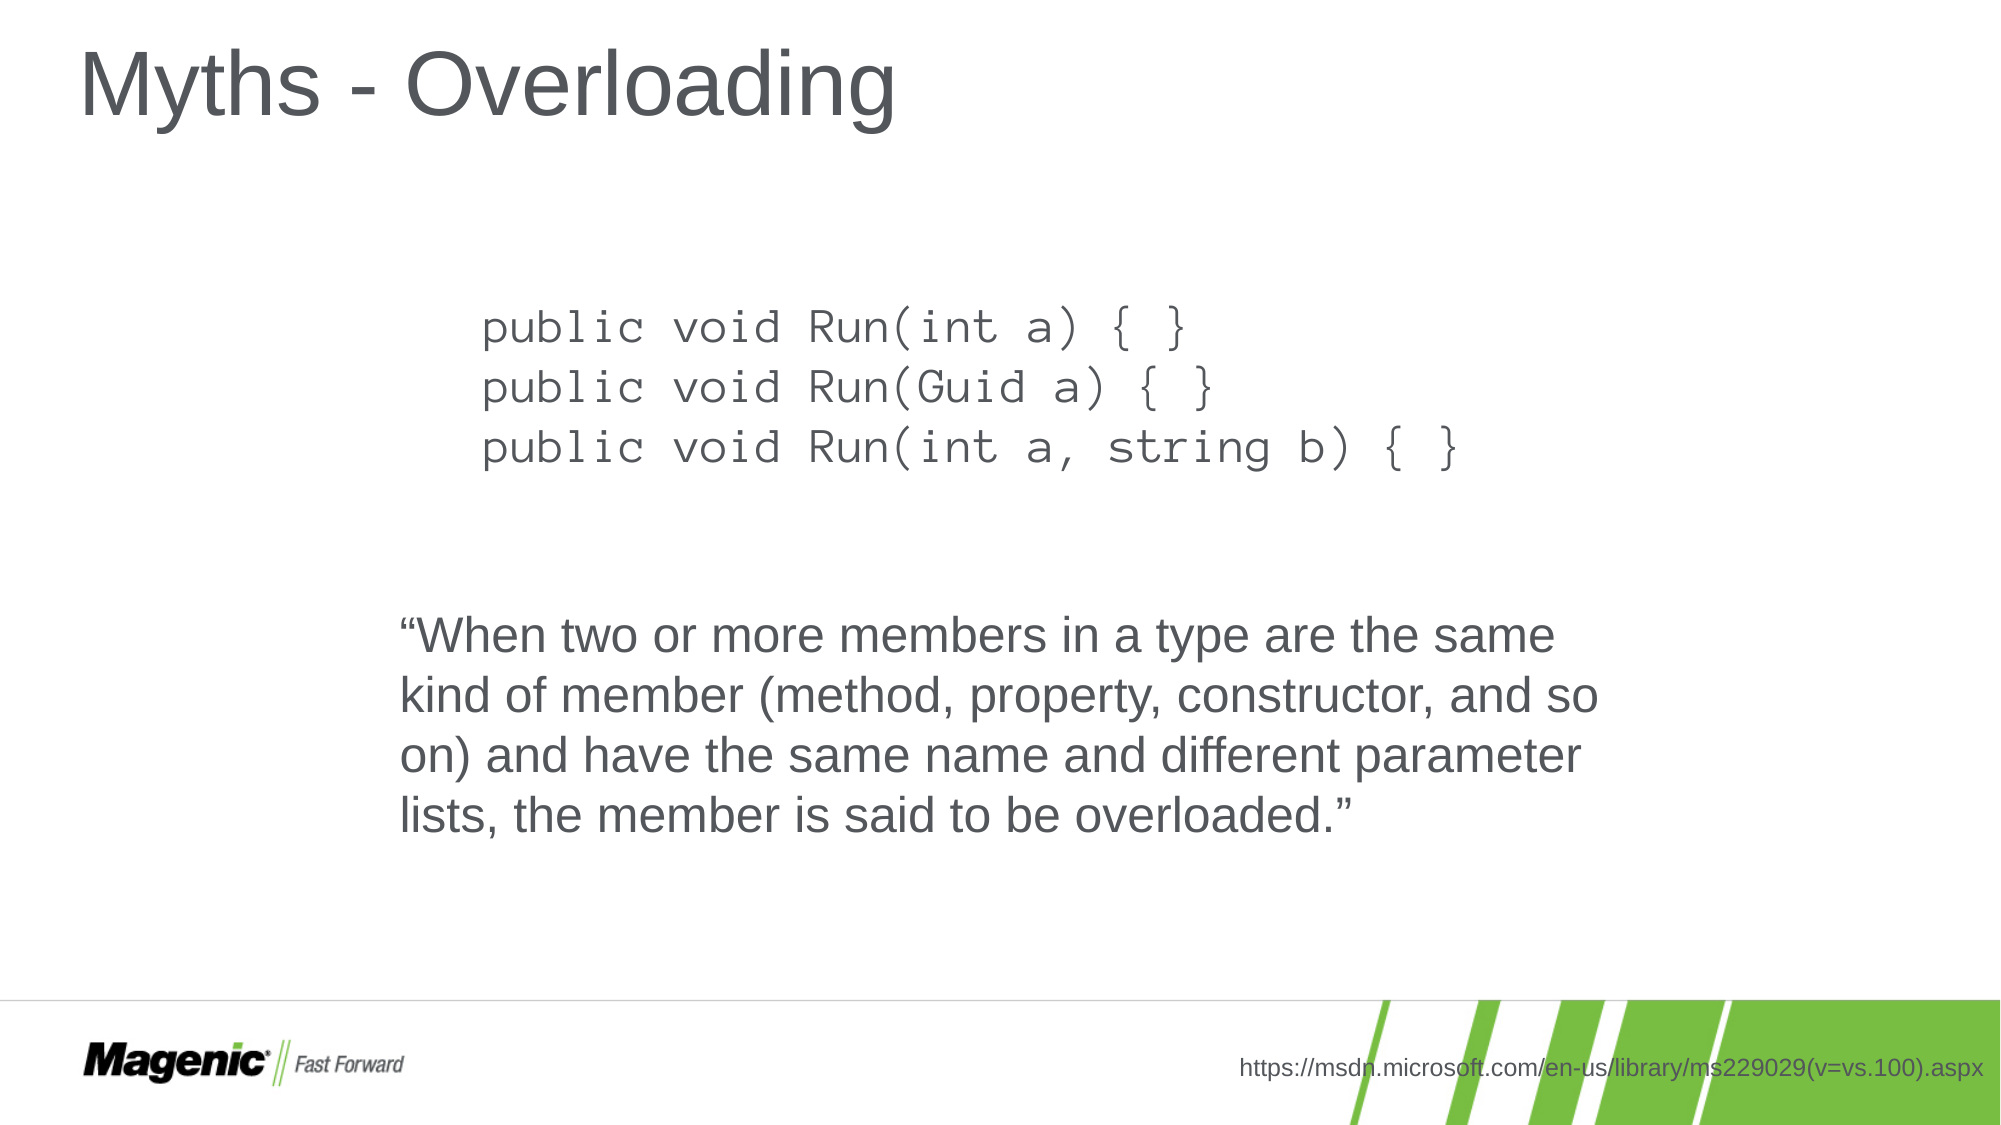

# Myths - Overloading
public void Run(int a) { }
public void Run(Guid a) { }
public void Run(int a, string b) { }
“When two or more members in a type are the same kind of member (method, property, constructor, and so on) and have the same name and different parameter lists, the member is said to be overloaded.”
https://msdn.microsoft.com/en-us/library/ms229029(v=vs.100).aspx